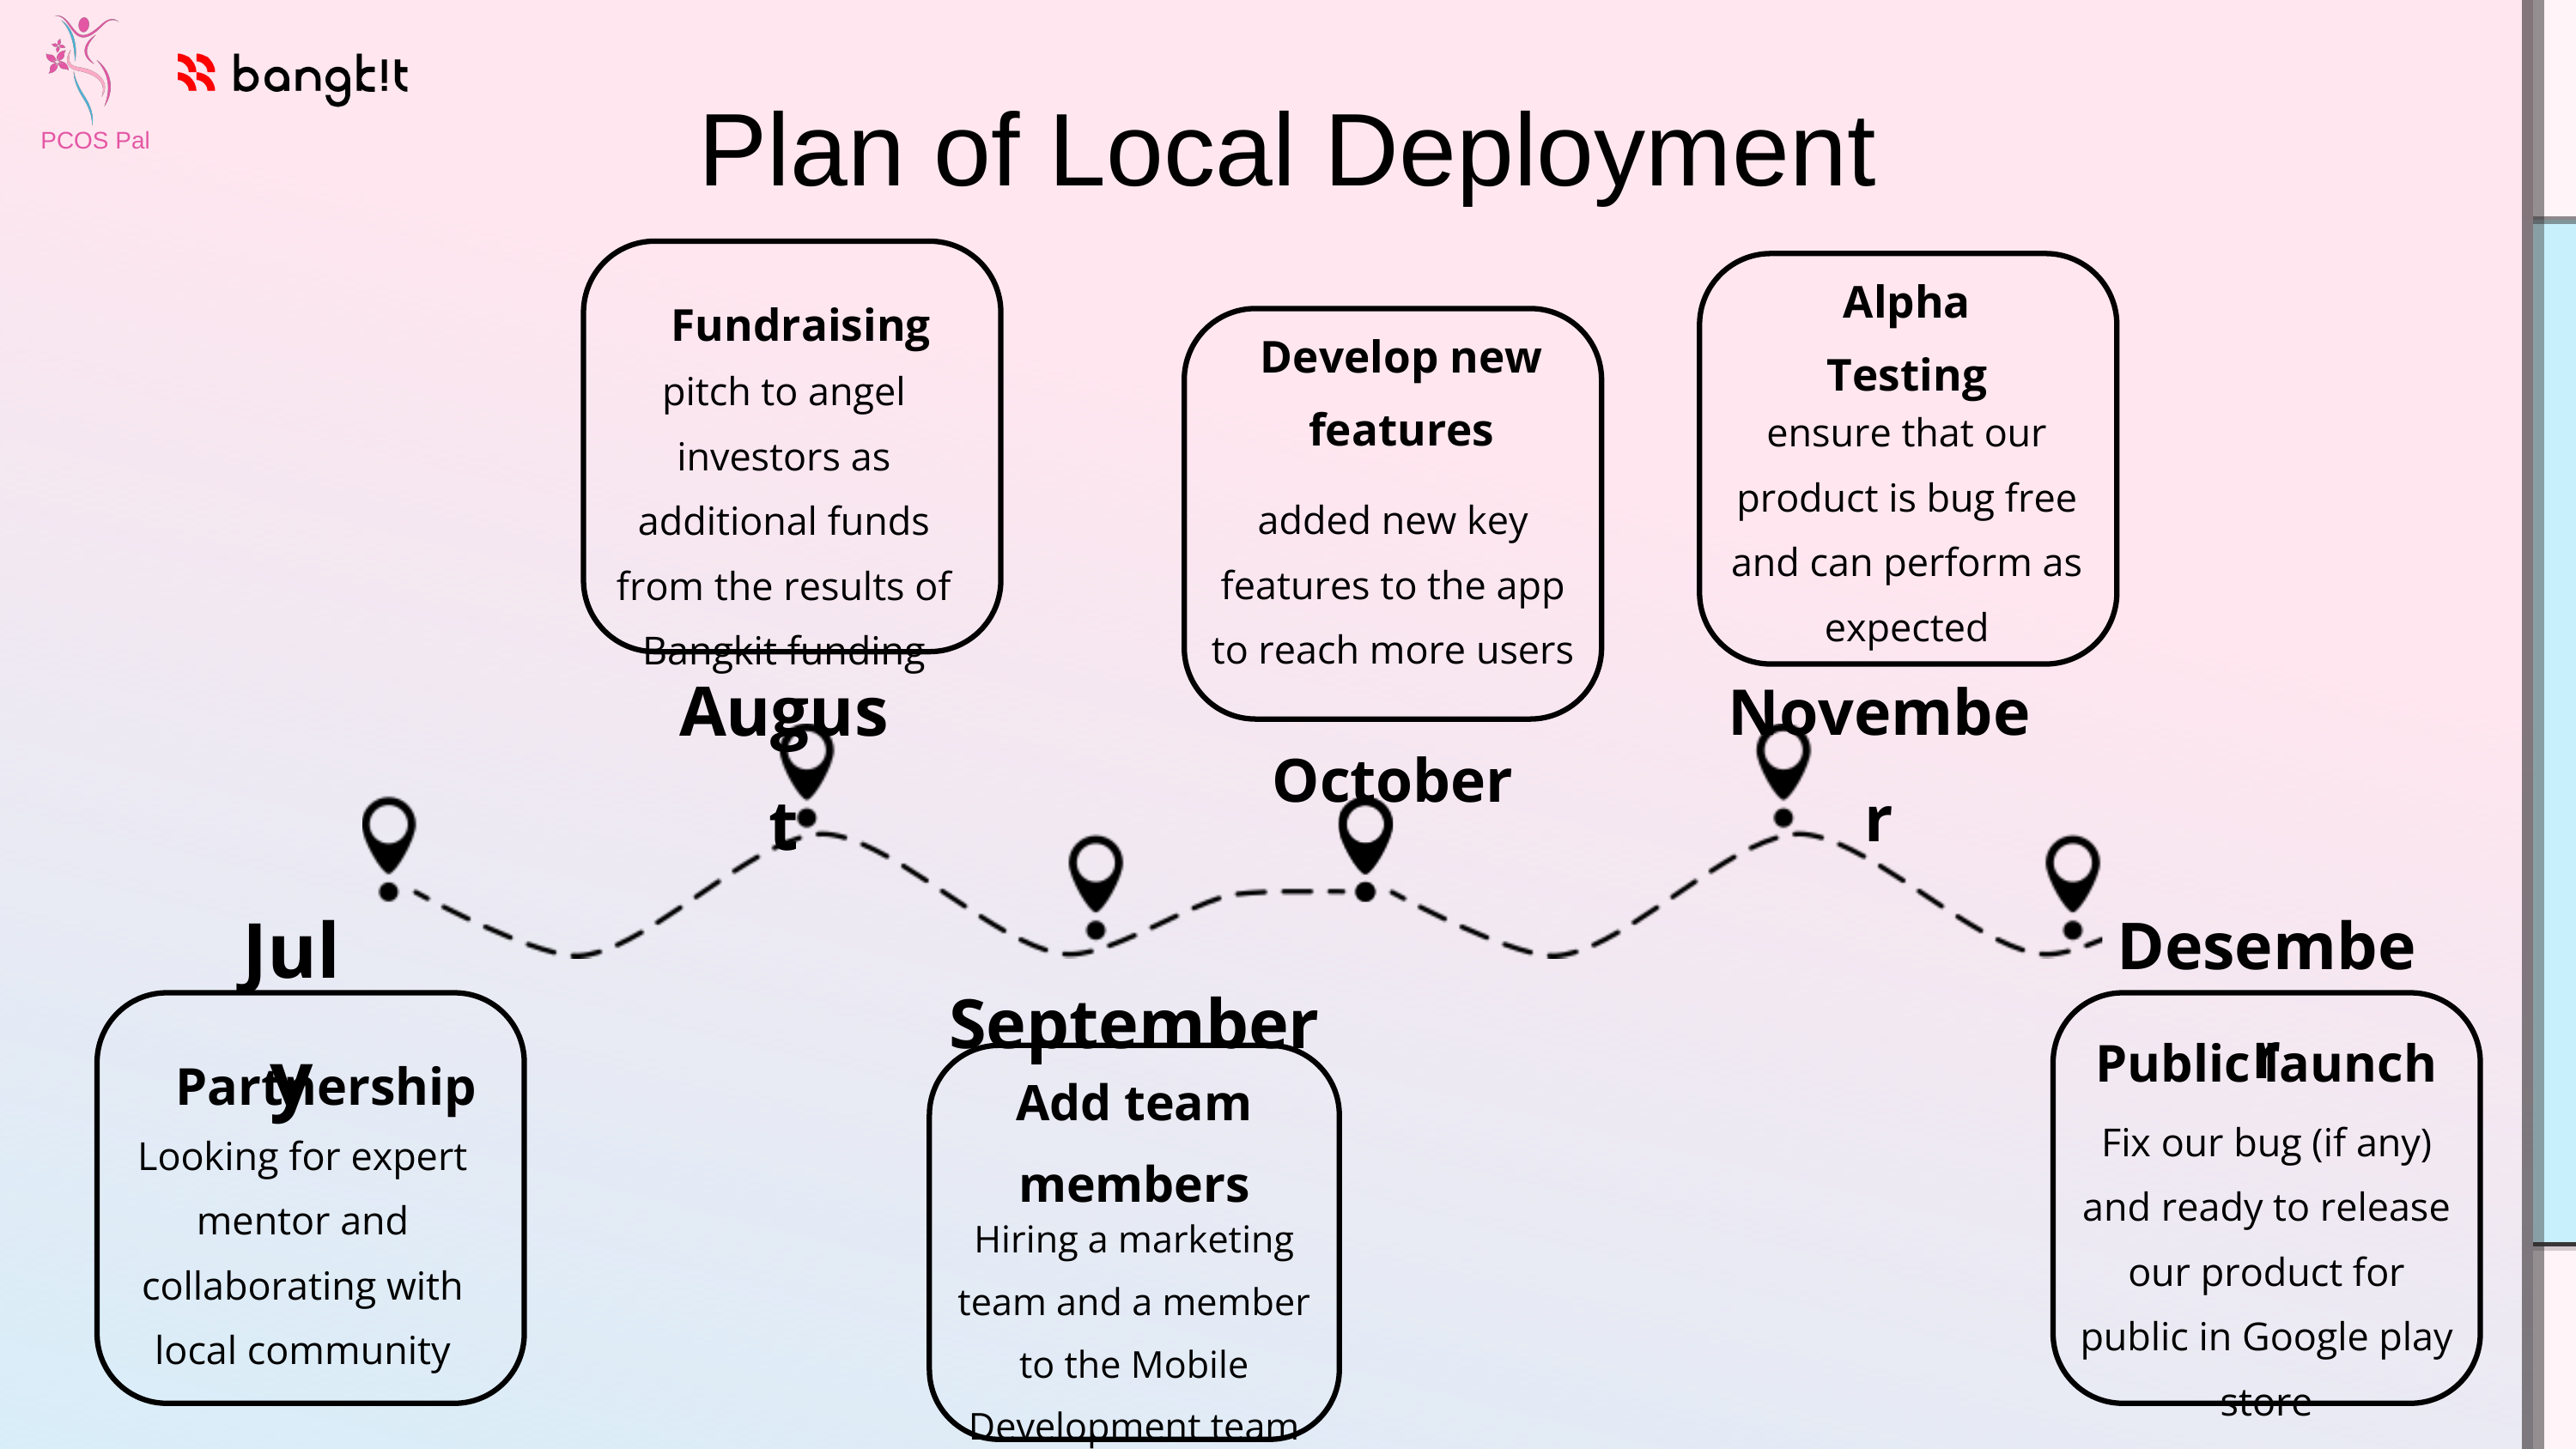

Plan of Local Deployment
PCOS Pal

Alpha Testing
Fundraising

Develop new features
pitch to angel investors as additional funds from the results of Bangkit funding
ensure that our product is bug free and can perform as expected
added new key features to the app to reach more users
August
November
October

July
Desember
September

Public launch
Partnership

Add team members
Fix our bug (if any) and ready to release our product for public in Google play store
Looking for expert mentor and collaborating with local community
Hiring a marketing team and a member to the Mobile Development team